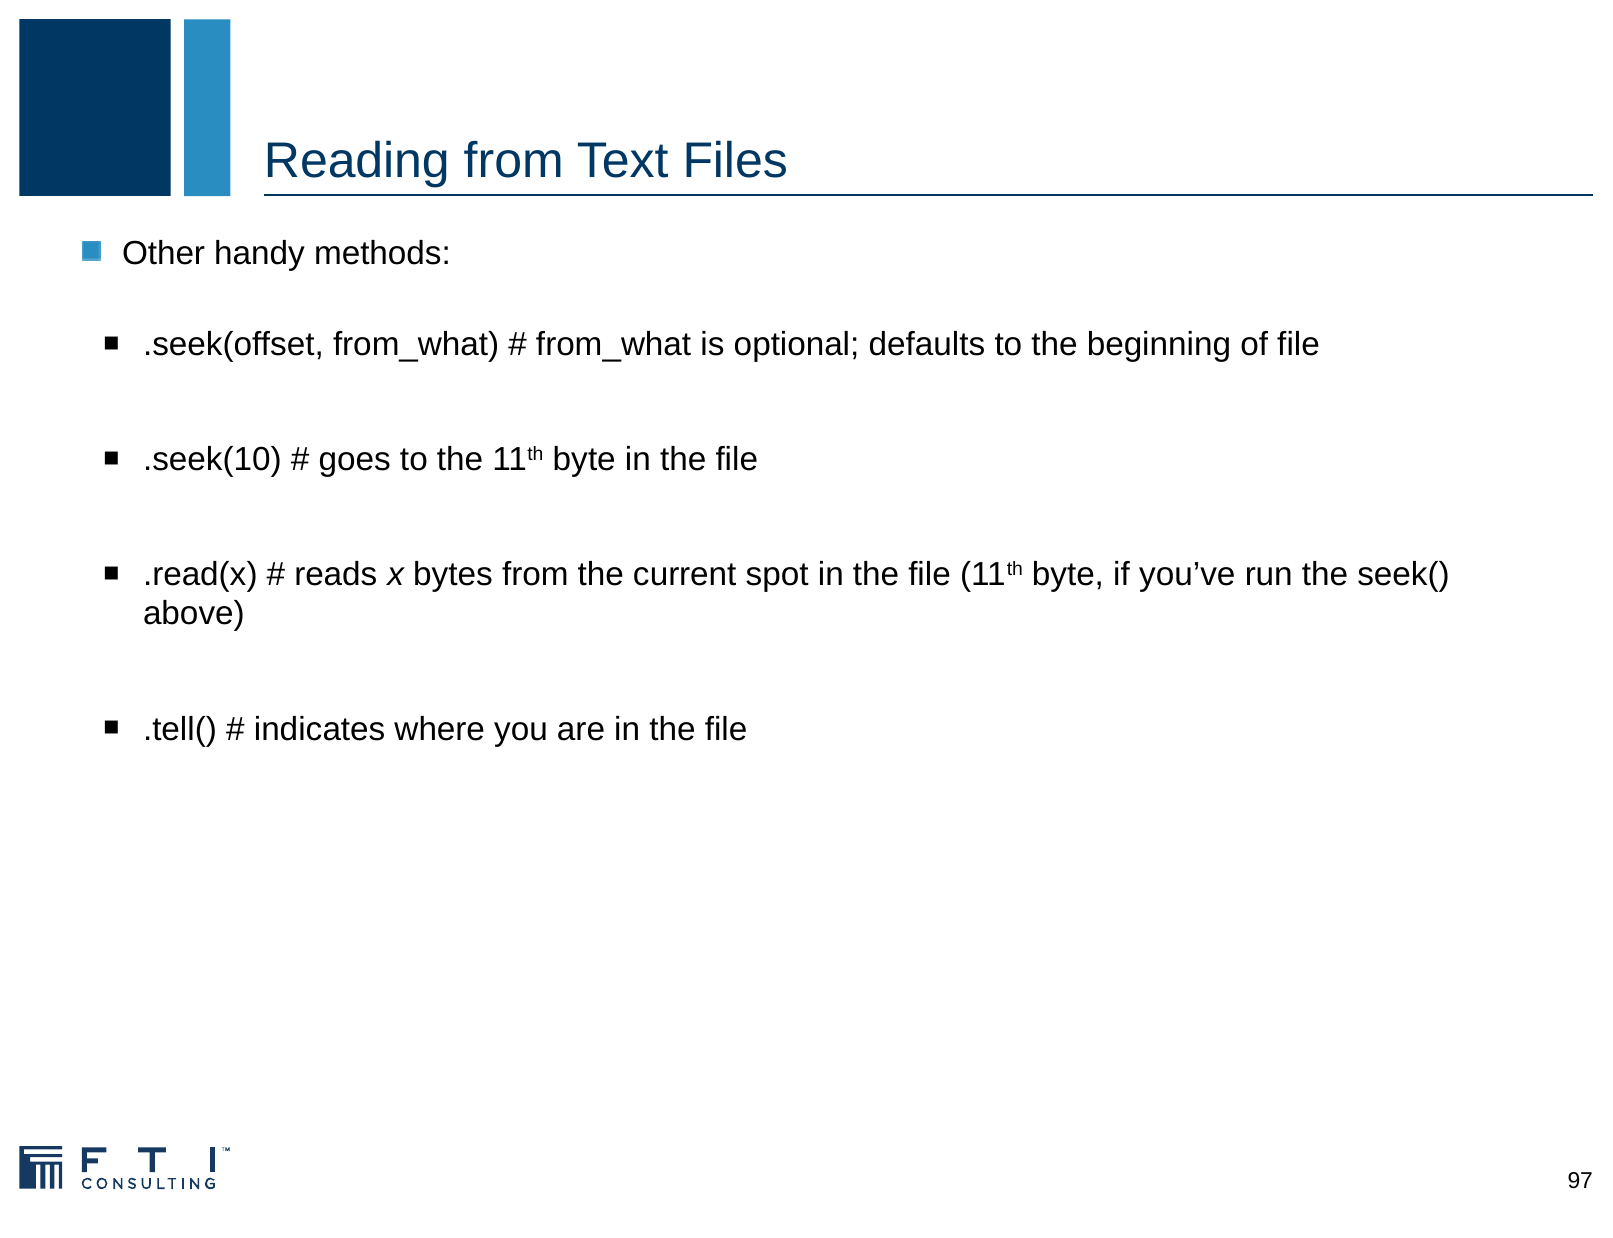

# Reading from Text Files
Other handy methods:

.seek(offset, from_what) # from_what is optional; defaults to the beginning of file

.seek(10) # goes to the 11th byte in the file

.read(x) # reads x bytes from the current spot in the file (11th byte, if you’ve run the seek() above)

.tell() # indicates where you are in the file

97